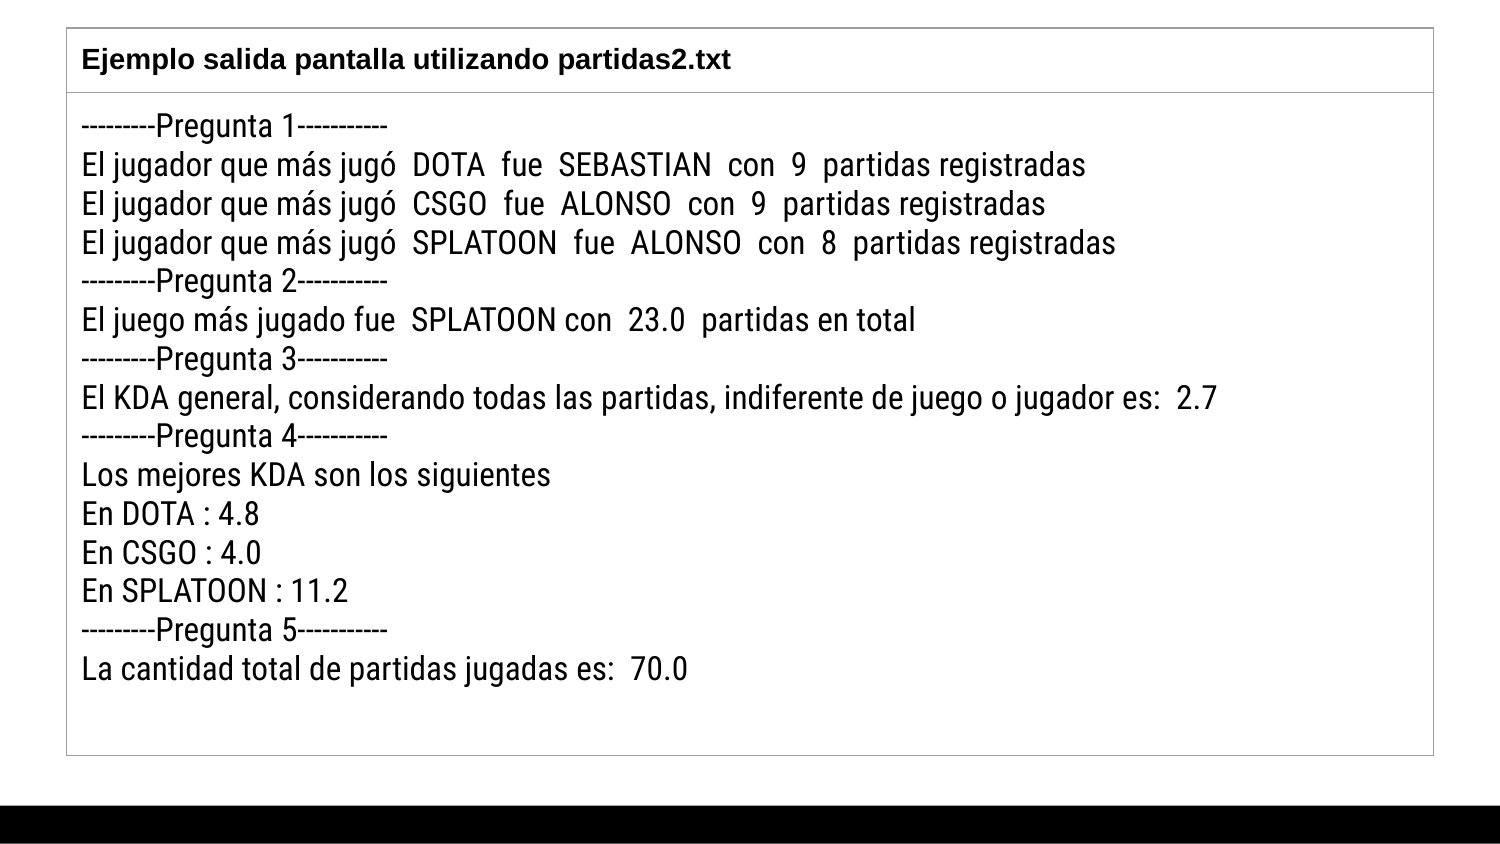

| Ejemplo salida pantalla utilizando partidas2.txt |
| --- |
| ---------Pregunta 1----------- El jugador que más jugó DOTA fue SEBASTIAN con 9 partidas registradas El jugador que más jugó CSGO fue ALONSO con 9 partidas registradas El jugador que más jugó SPLATOON fue ALONSO con 8 partidas registradas ---------Pregunta 2----------- El juego más jugado fue SPLATOON con 23.0 partidas en total ---------Pregunta 3----------- El KDA general, considerando todas las partidas, indiferente de juego o jugador es: 2.7 ---------Pregunta 4----------- Los mejores KDA son los siguientes En DOTA : 4.8 En CSGO : 4.0 En SPLATOON : 11.2 ---------Pregunta 5----------- La cantidad total de partidas jugadas es: 70.0 |